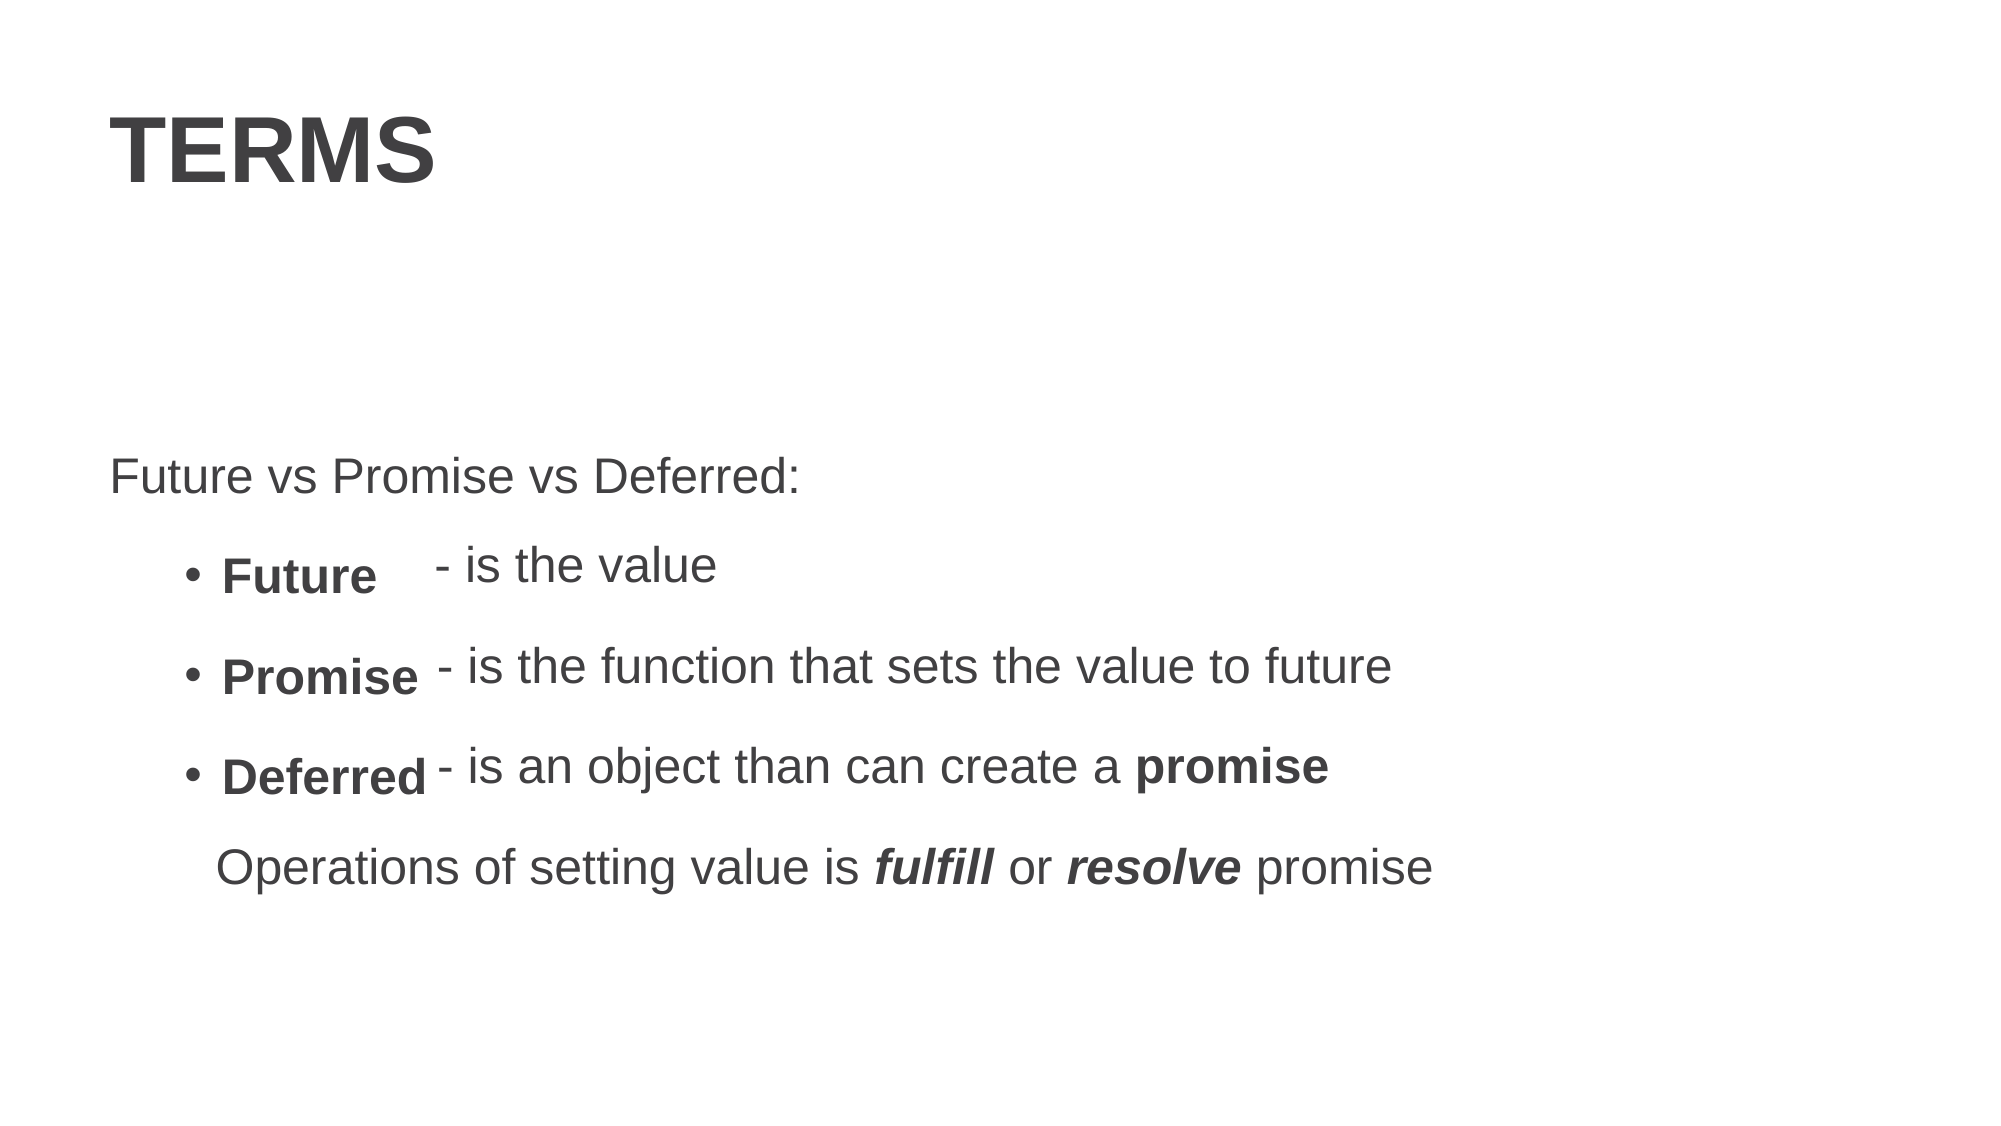

# TERMS
Future vs Promise vs Deferred:
Future
Promise
Deferred

- is the value
- is the function that sets the value to future
- is an object than can create a promise
Operations of setting value is fulfill or resolve promise